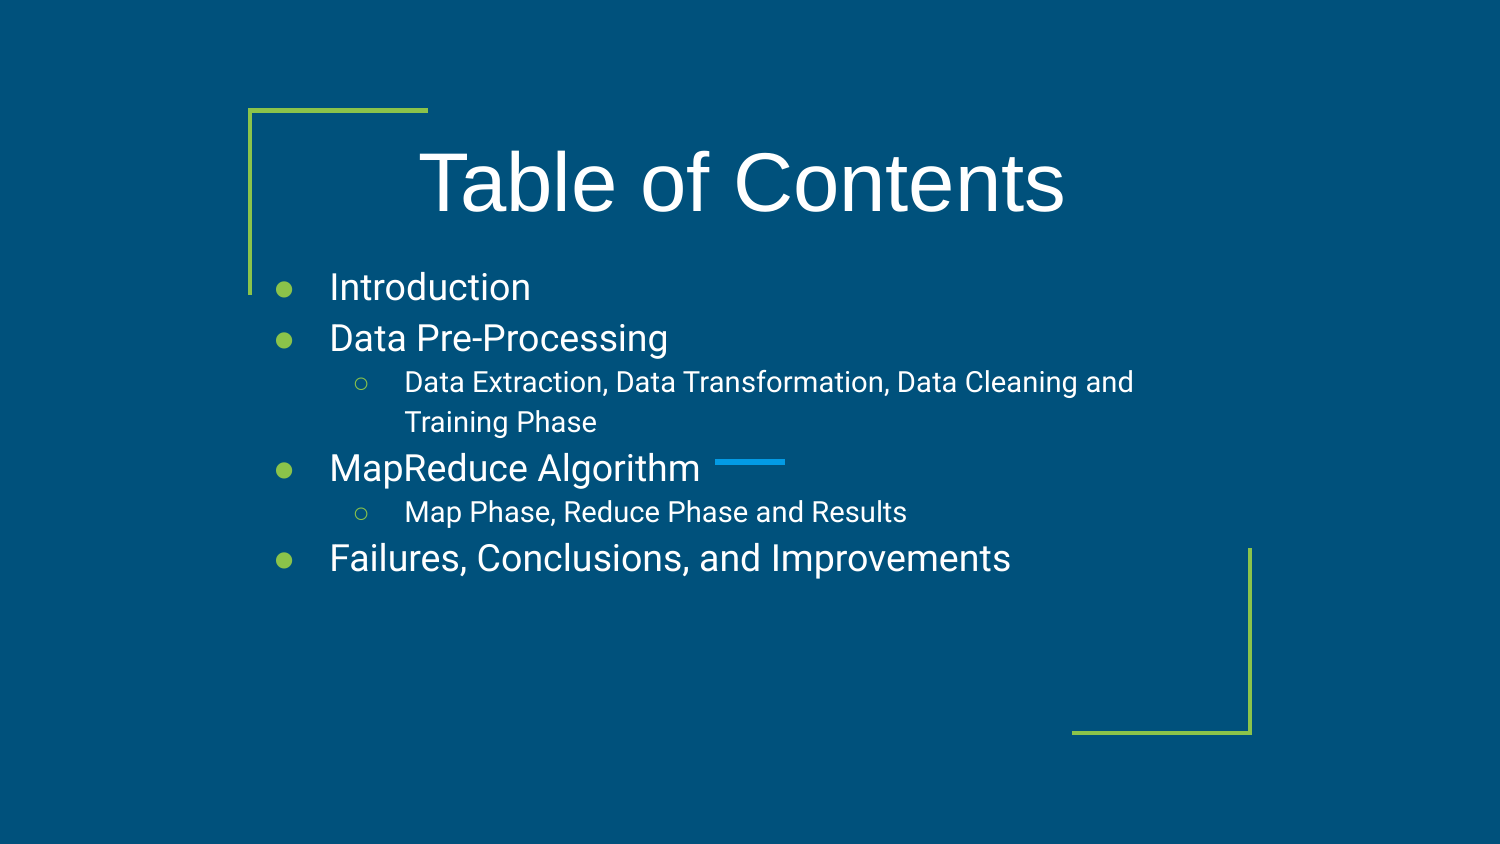

# Table of Contents
Introduction
Data Pre-Processing
Data Extraction, Data Transformation, Data Cleaning and Training Phase
MapReduce Algorithm
Map Phase, Reduce Phase and Results
Failures, Conclusions, and Improvements